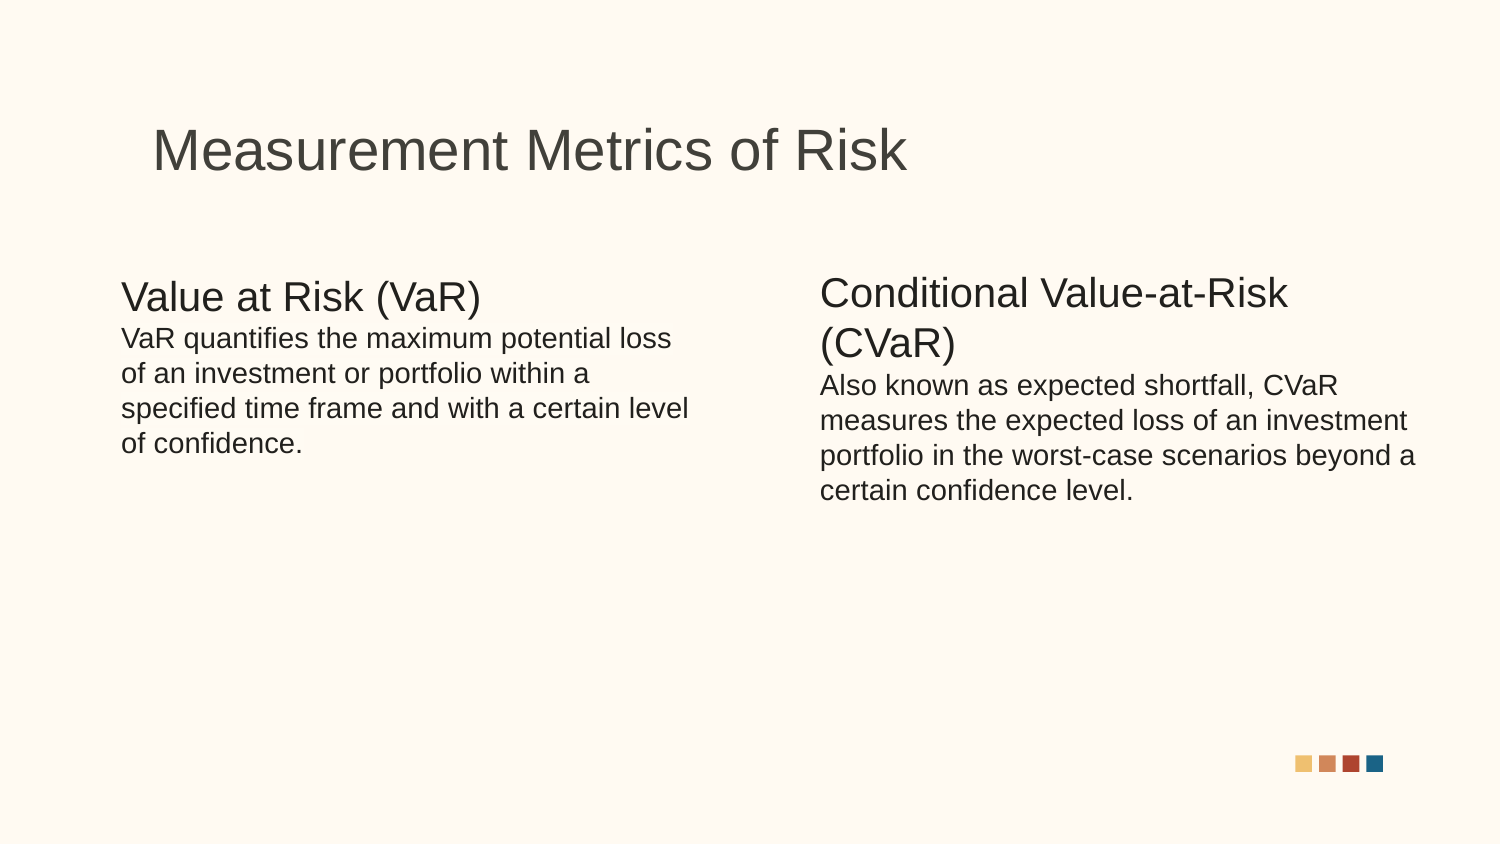

# Measurement Metrics of Risk

Conditional Value-at-Risk (CVaR)
Also known as expected shortfall, CVaR measures the expected loss of an investment portfolio in the worst-case scenarios beyond a certain confidence level.

Value at Risk (VaR)
VaR quantifies the maximum potential loss of an investment or portfolio within a specified time frame and with a certain level of confidence.